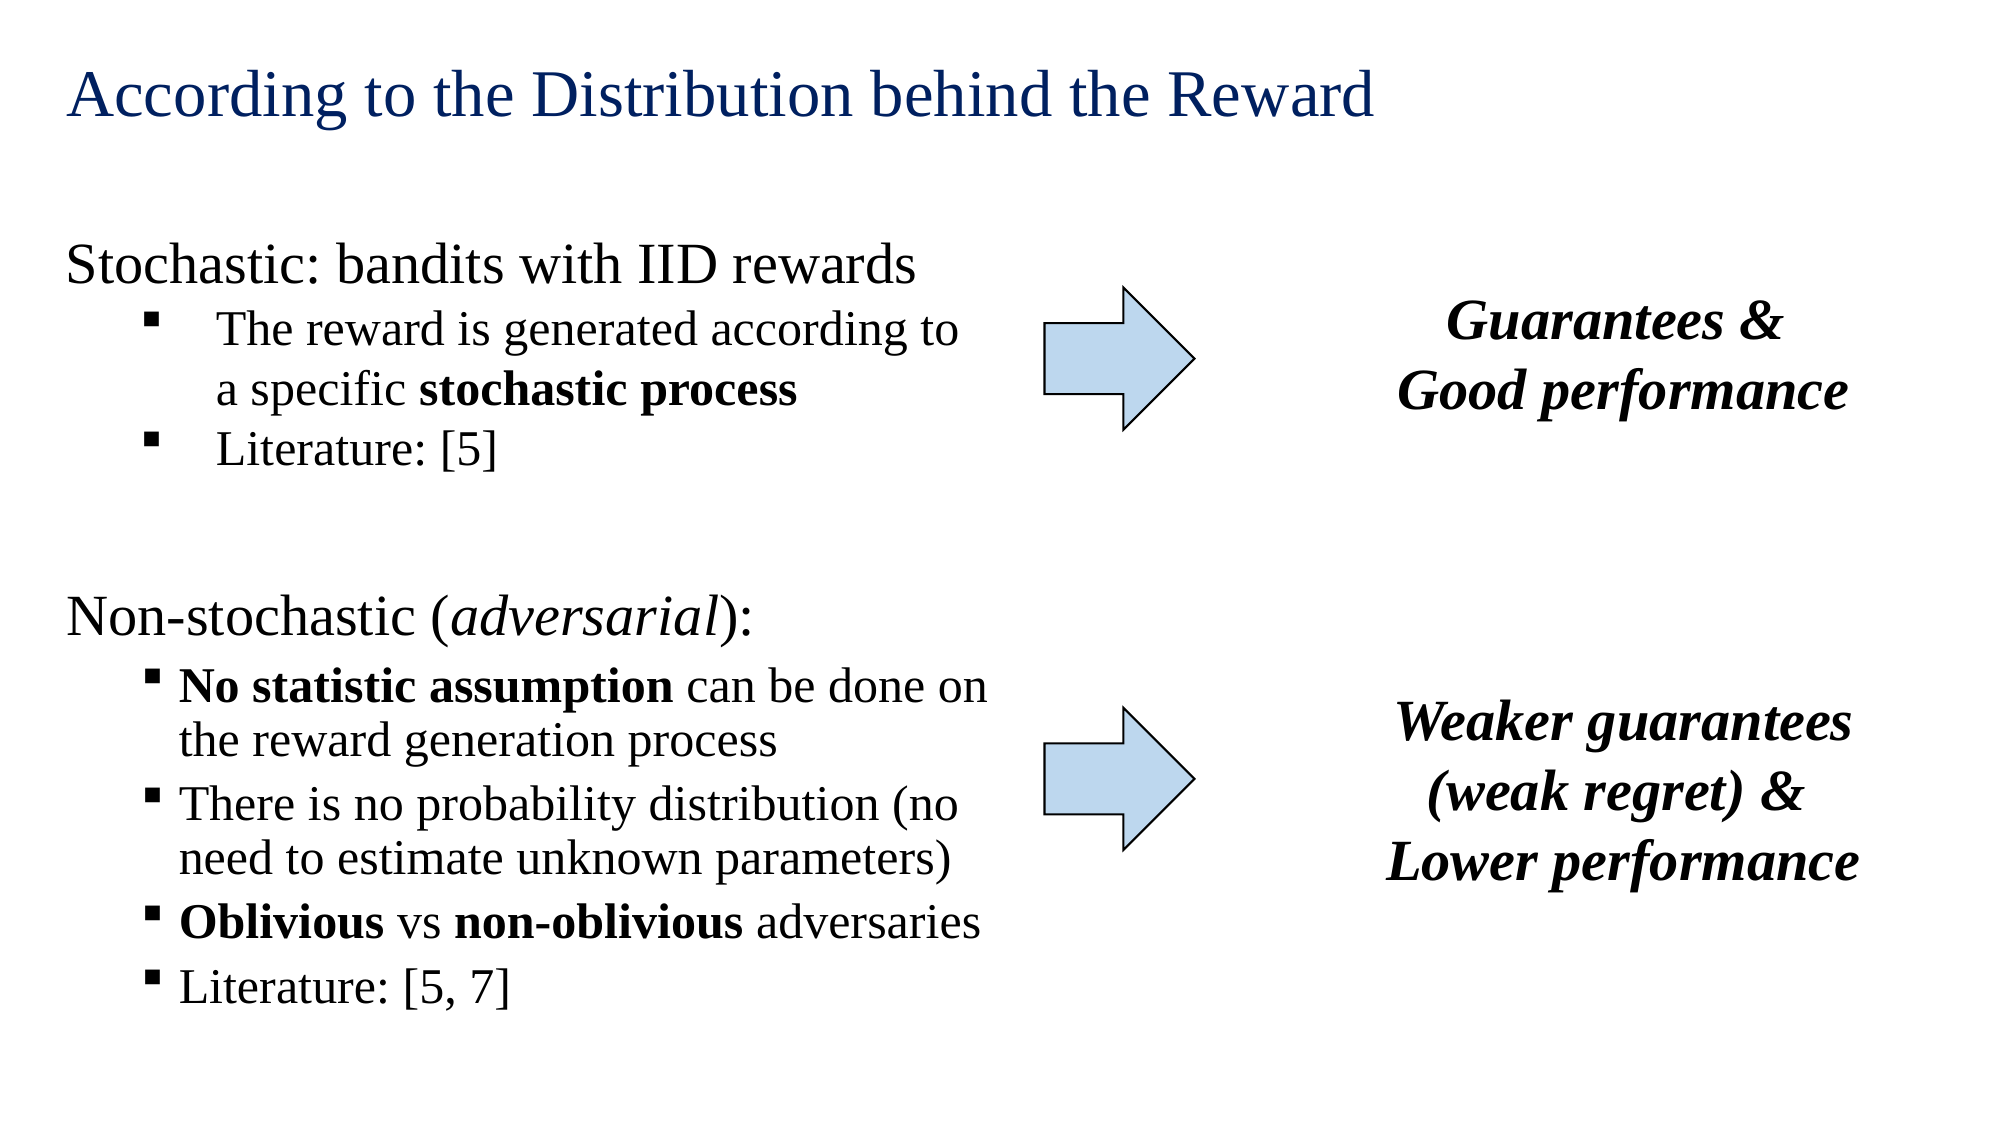

According to the Distribution behind the Reward
Stochastic: bandits with IID rewards
The reward is generated according to a specific stochastic process
Literature: [5]
Guarantees &
Good performance

Non-stochastic (adversarial):
No statistic assumption can be done on the reward generation process
There is no probability distribution (no need to estimate unknown parameters)
Oblivious vs non-oblivious adversaries
Literature: [5, 7]
Weaker guarantees (weak regret) &
Lower performance